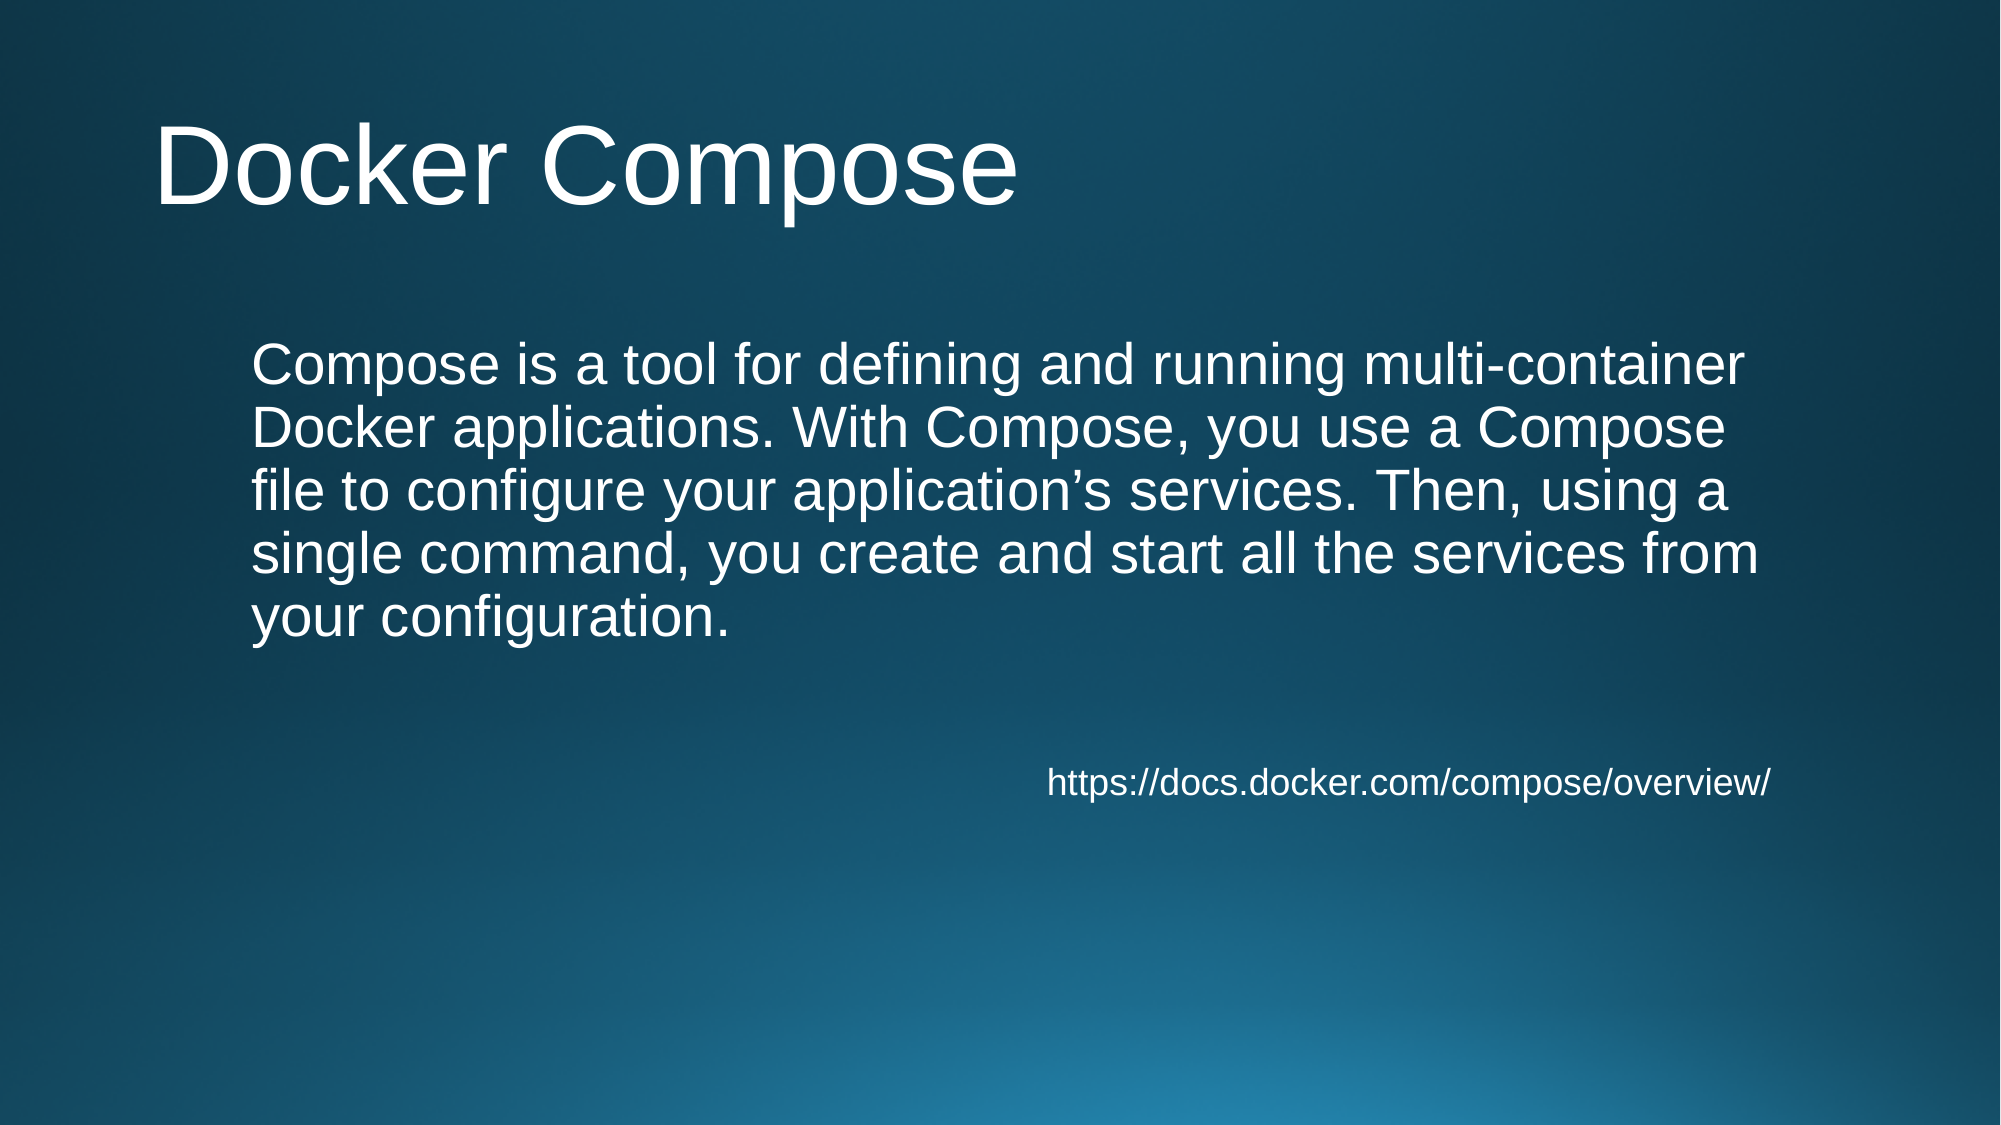

# Docker Compose
Compose is a tool for defining and running multi-container Docker applications. With Compose, you use a Compose file to configure your application’s services. Then, using a single command, you create and start all the services from your configuration.
https://docs.docker.com/compose/overview/